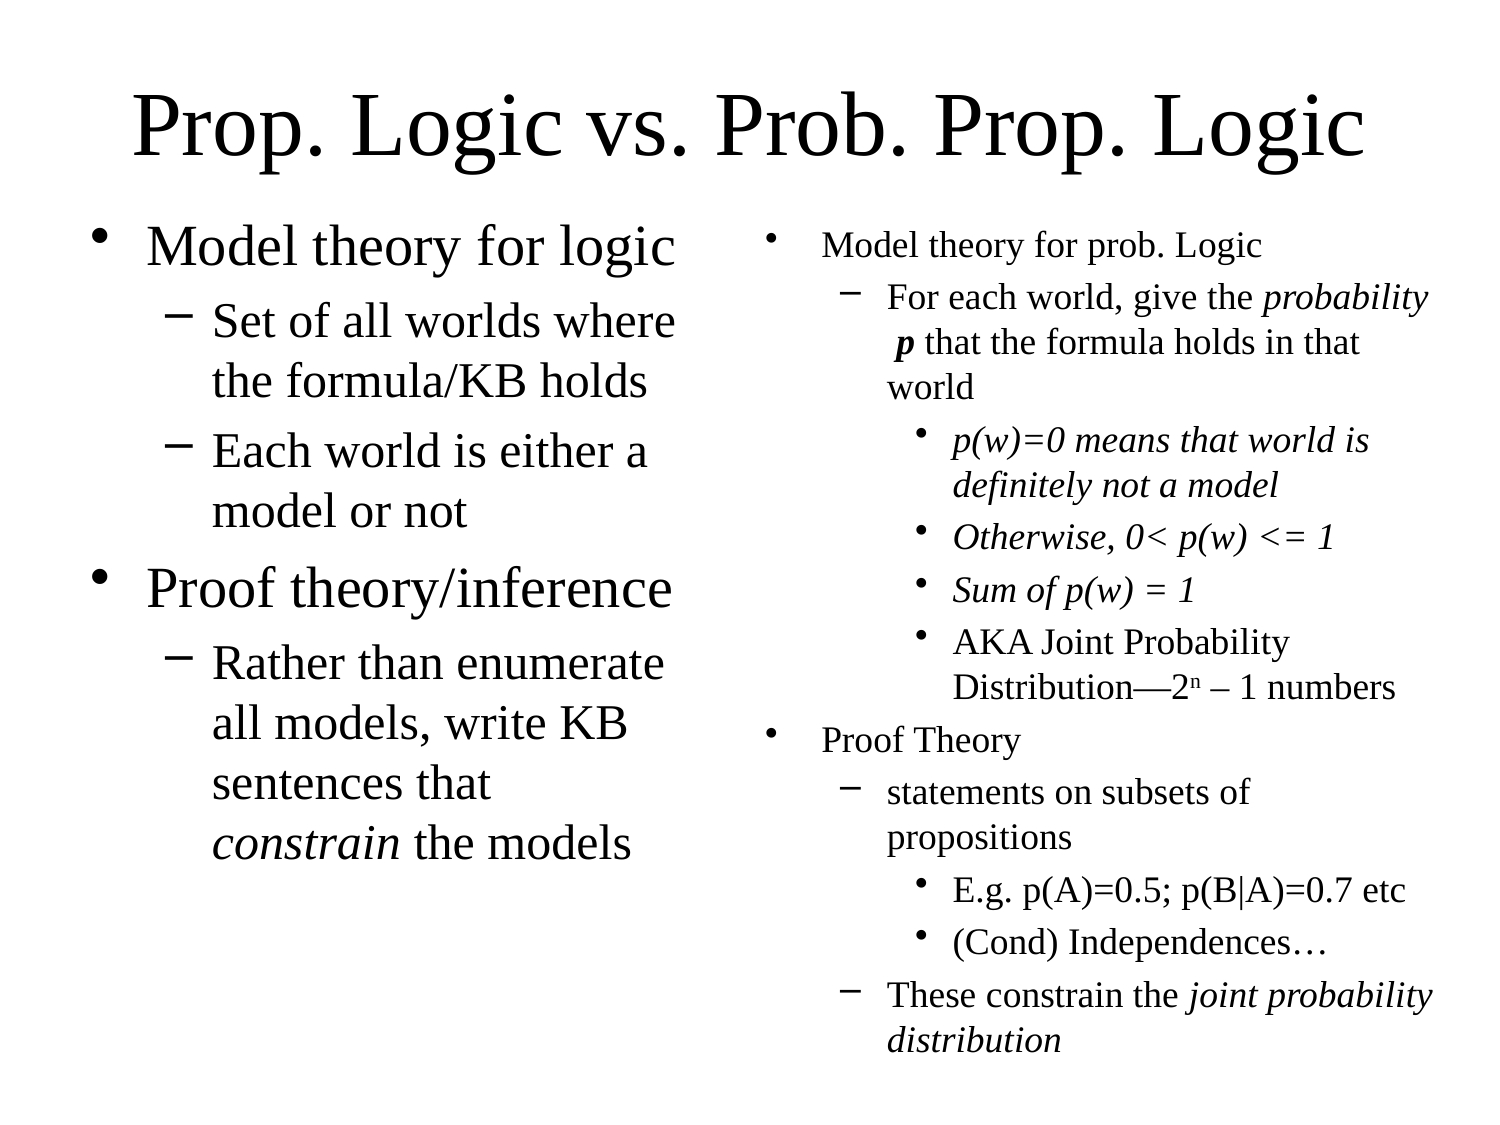

# Prop. Logic vs. Prob. Prop. Logic
Model theory for logic
Set of all worlds where the formula/KB holds
Each world is either a model or not
Proof theory/inference
Rather than enumerate all models, write KB sentences that constrain the models
Model theory for prob. Logic
For each world, give the probability  p that the formula holds in that world
p(w)=0 means that world is definitely not a model
Otherwise, 0< p(w) <= 1
Sum of p(w) = 1
AKA Joint Probability Distribution—2n – 1 numbers
Proof Theory
statements on subsets of propositions
E.g. p(A)=0.5; p(B|A)=0.7 etc
(Cond) Independences…
These constrain the joint probability distribution